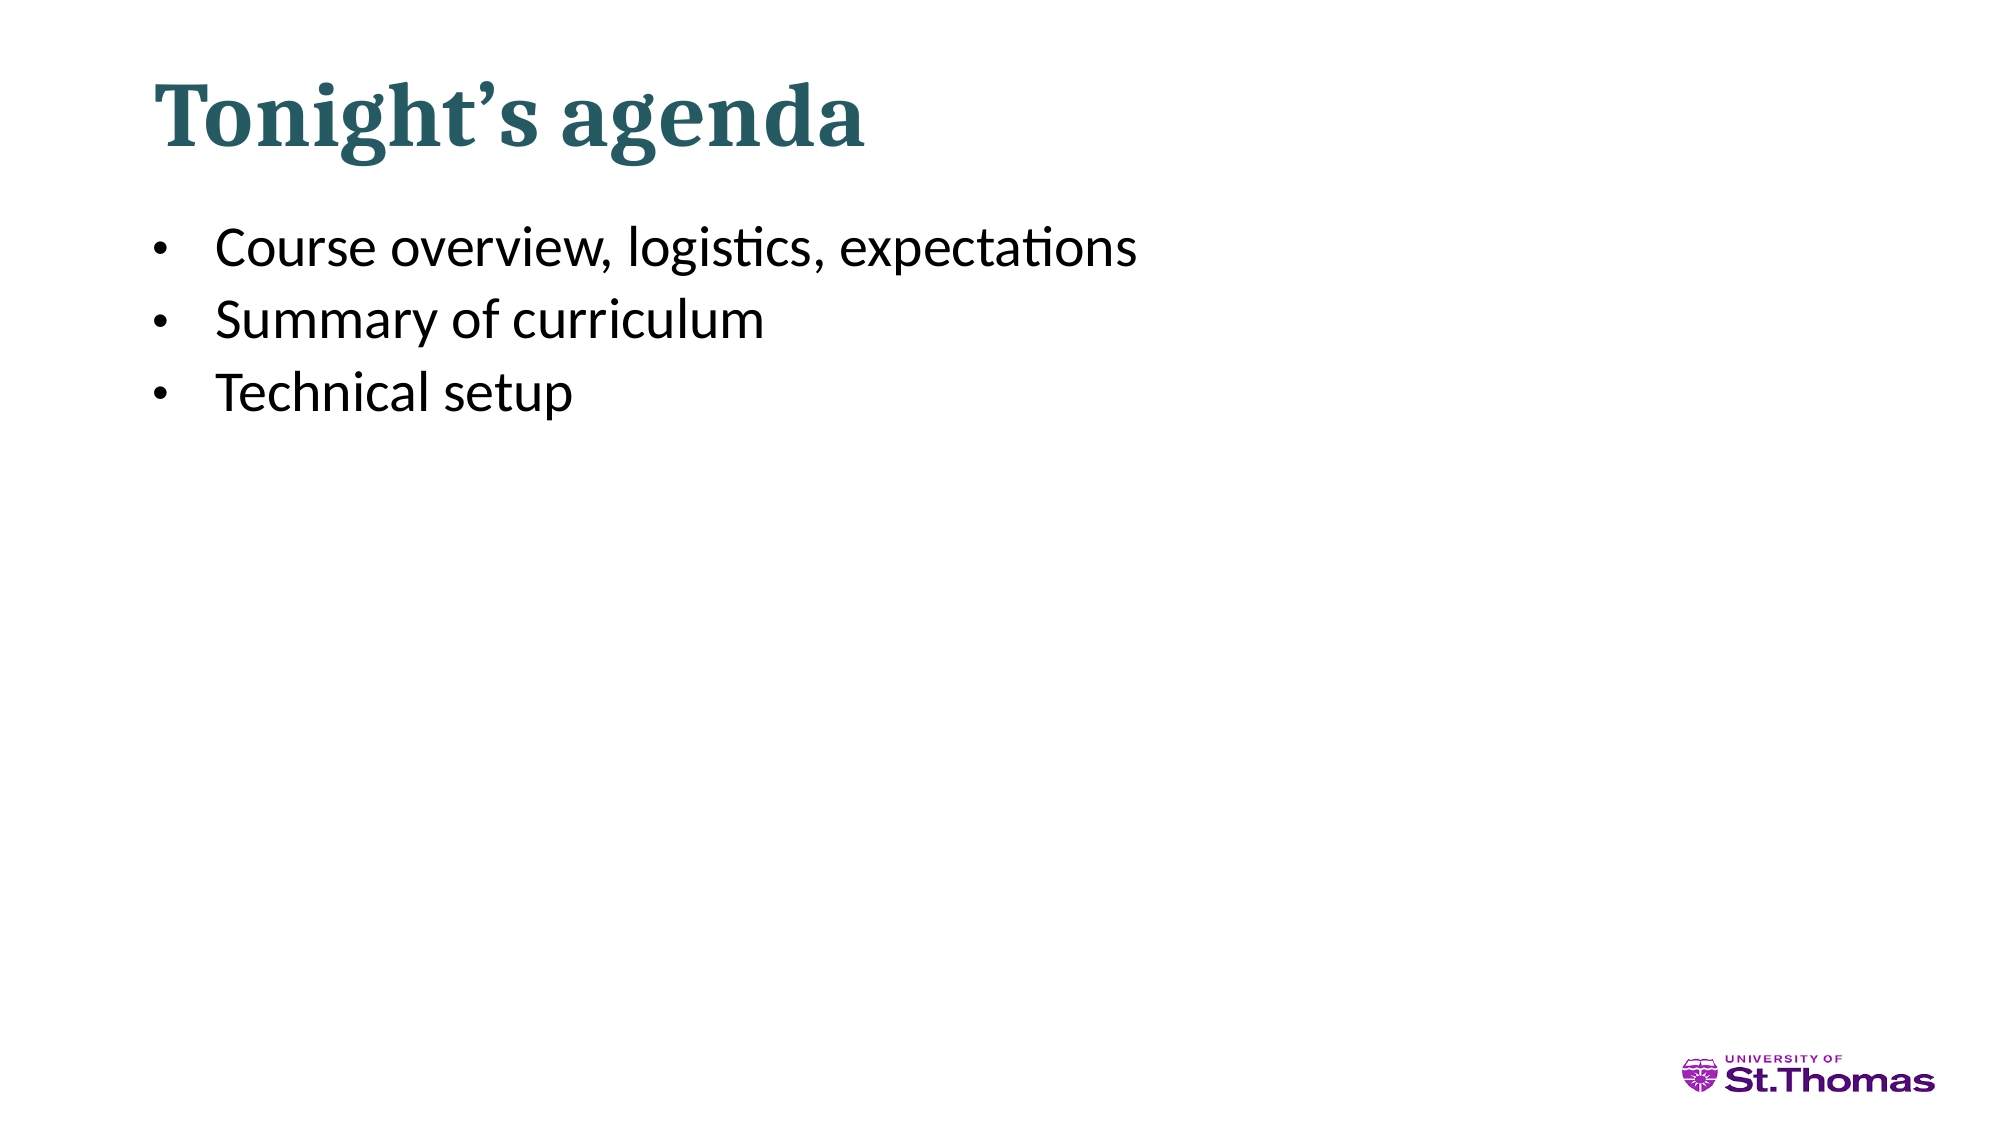

# Tonight’s agenda
Course overview, logistics, expectations
Summary of curriculum
Technical setup